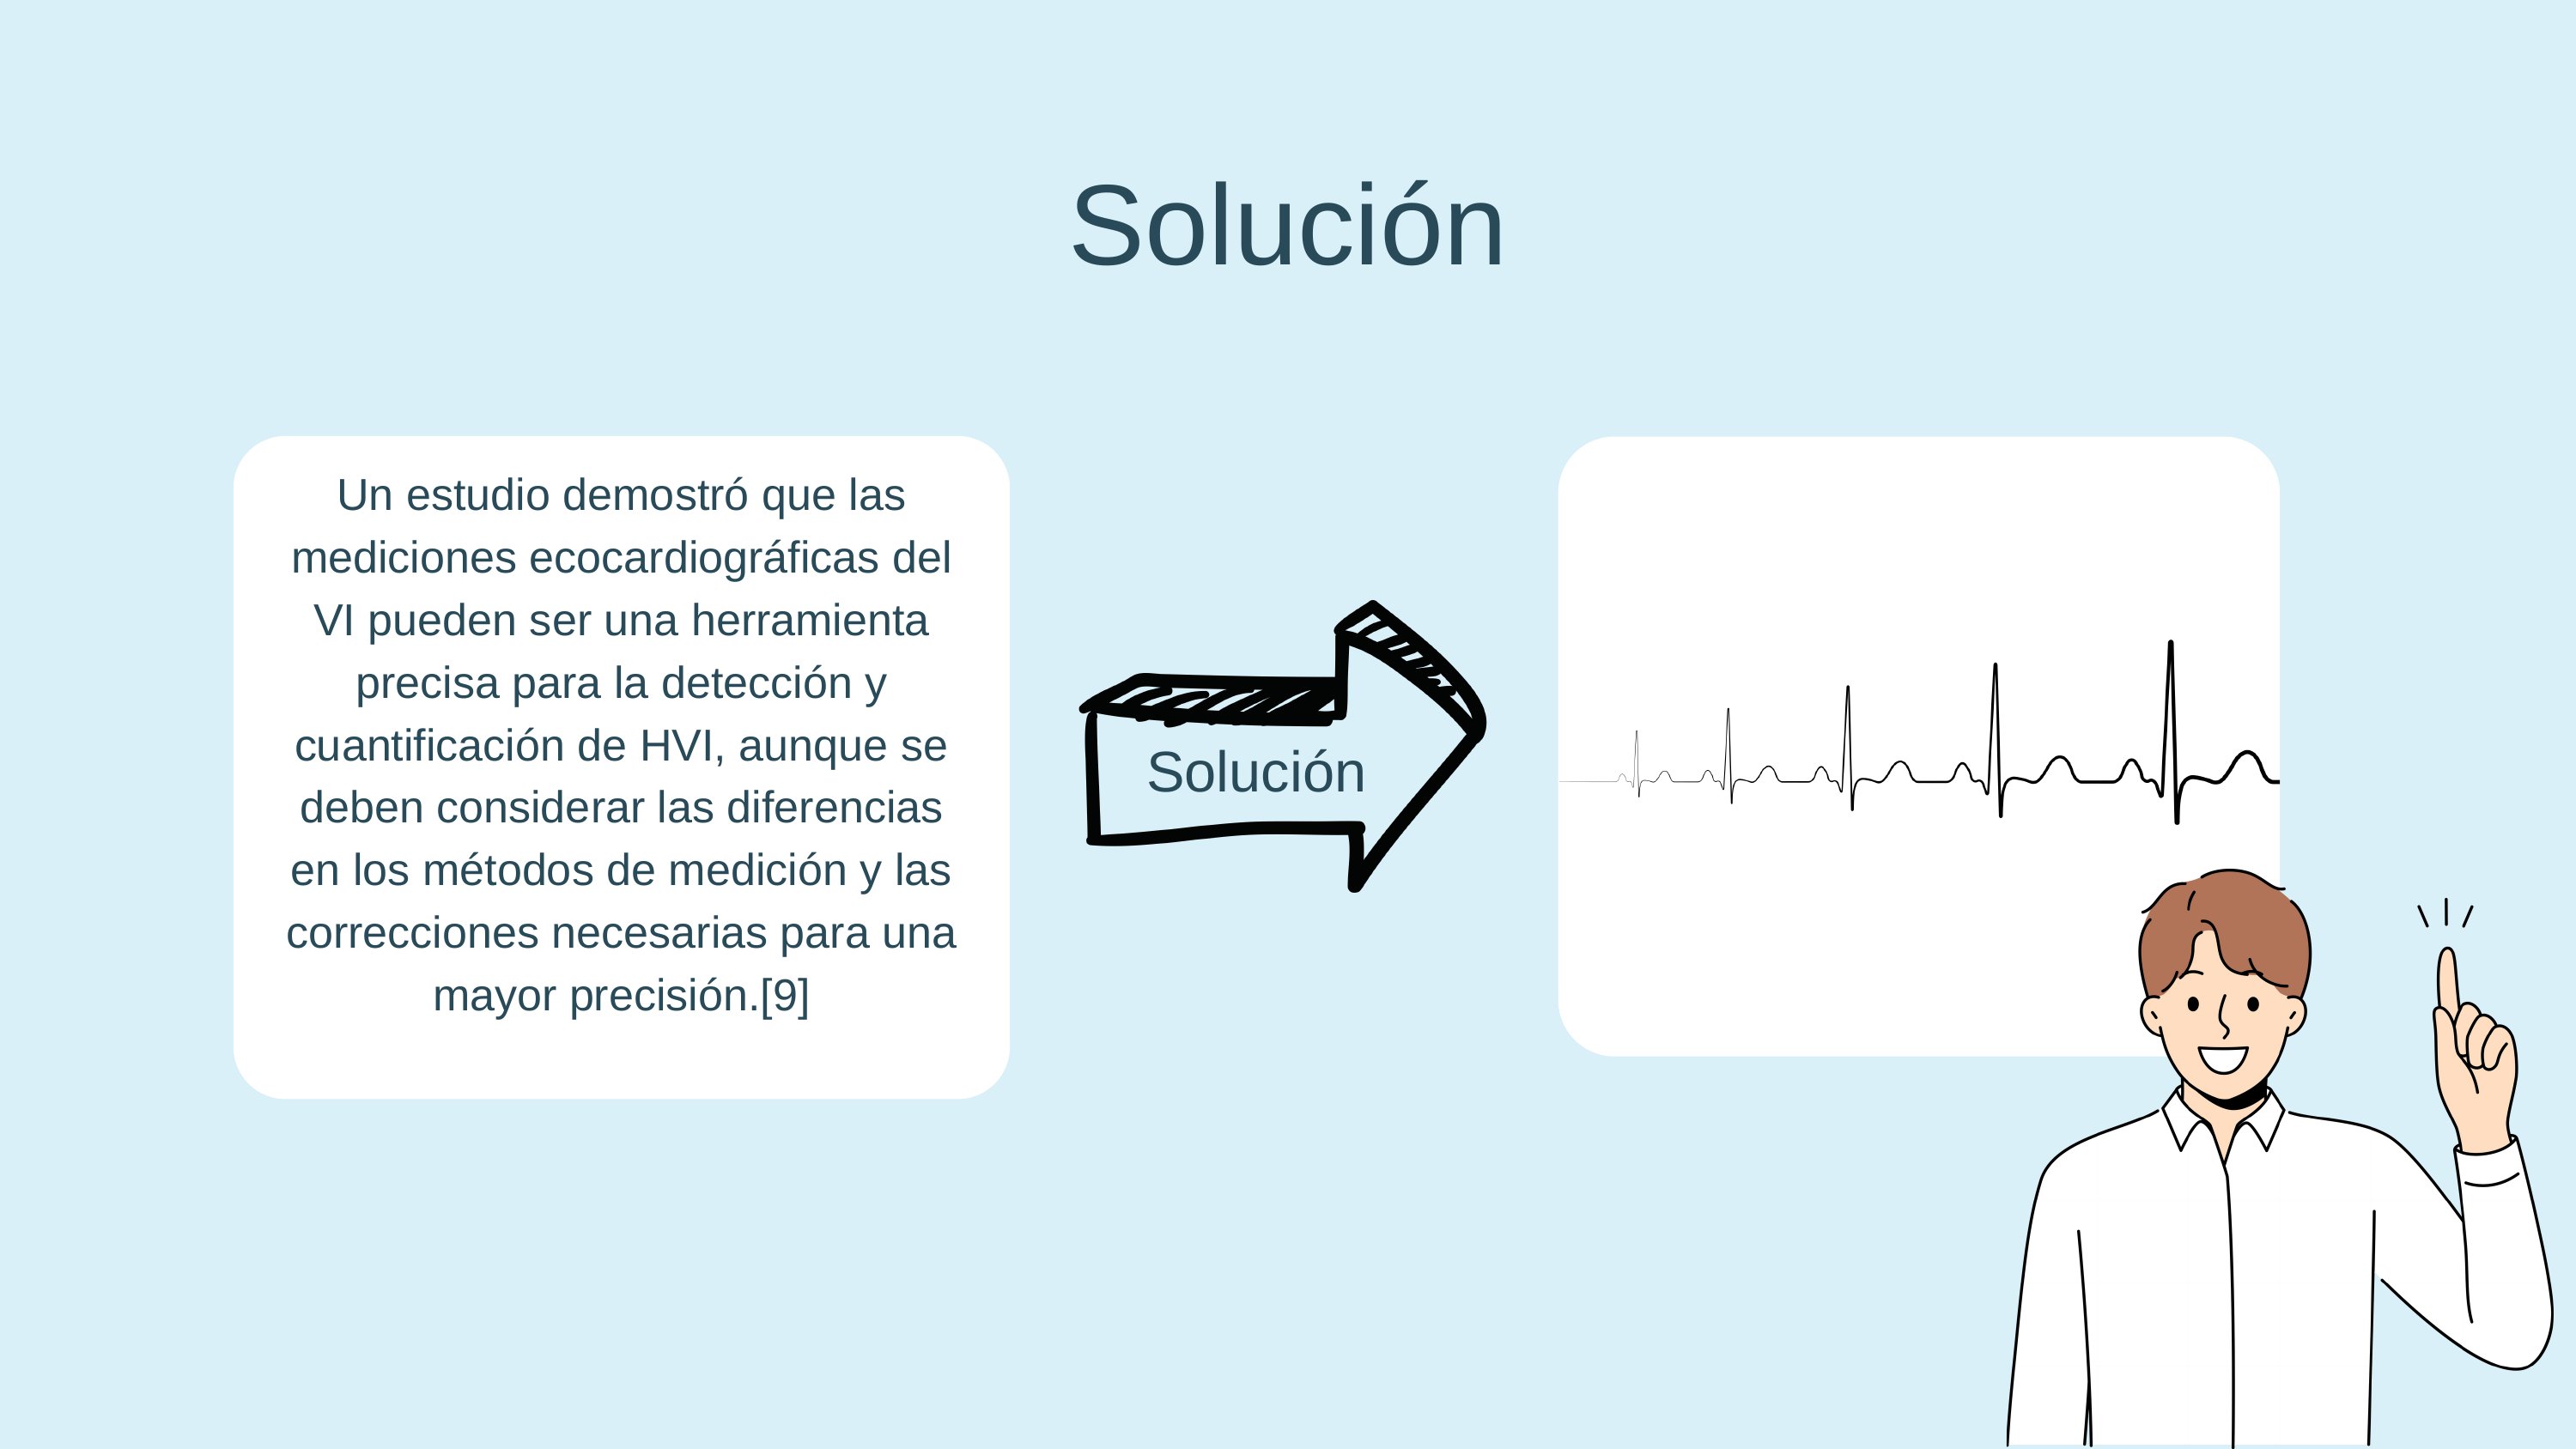

Solución

Un estudio demostró que las mediciones ecocardiográficas del VI pueden ser una herramienta precisa para la detección y cuantificación de HVI, aunque se deben considerar las diferencias en los métodos de medición y las correcciones necesarias para una mayor precisión.[9]

Solución